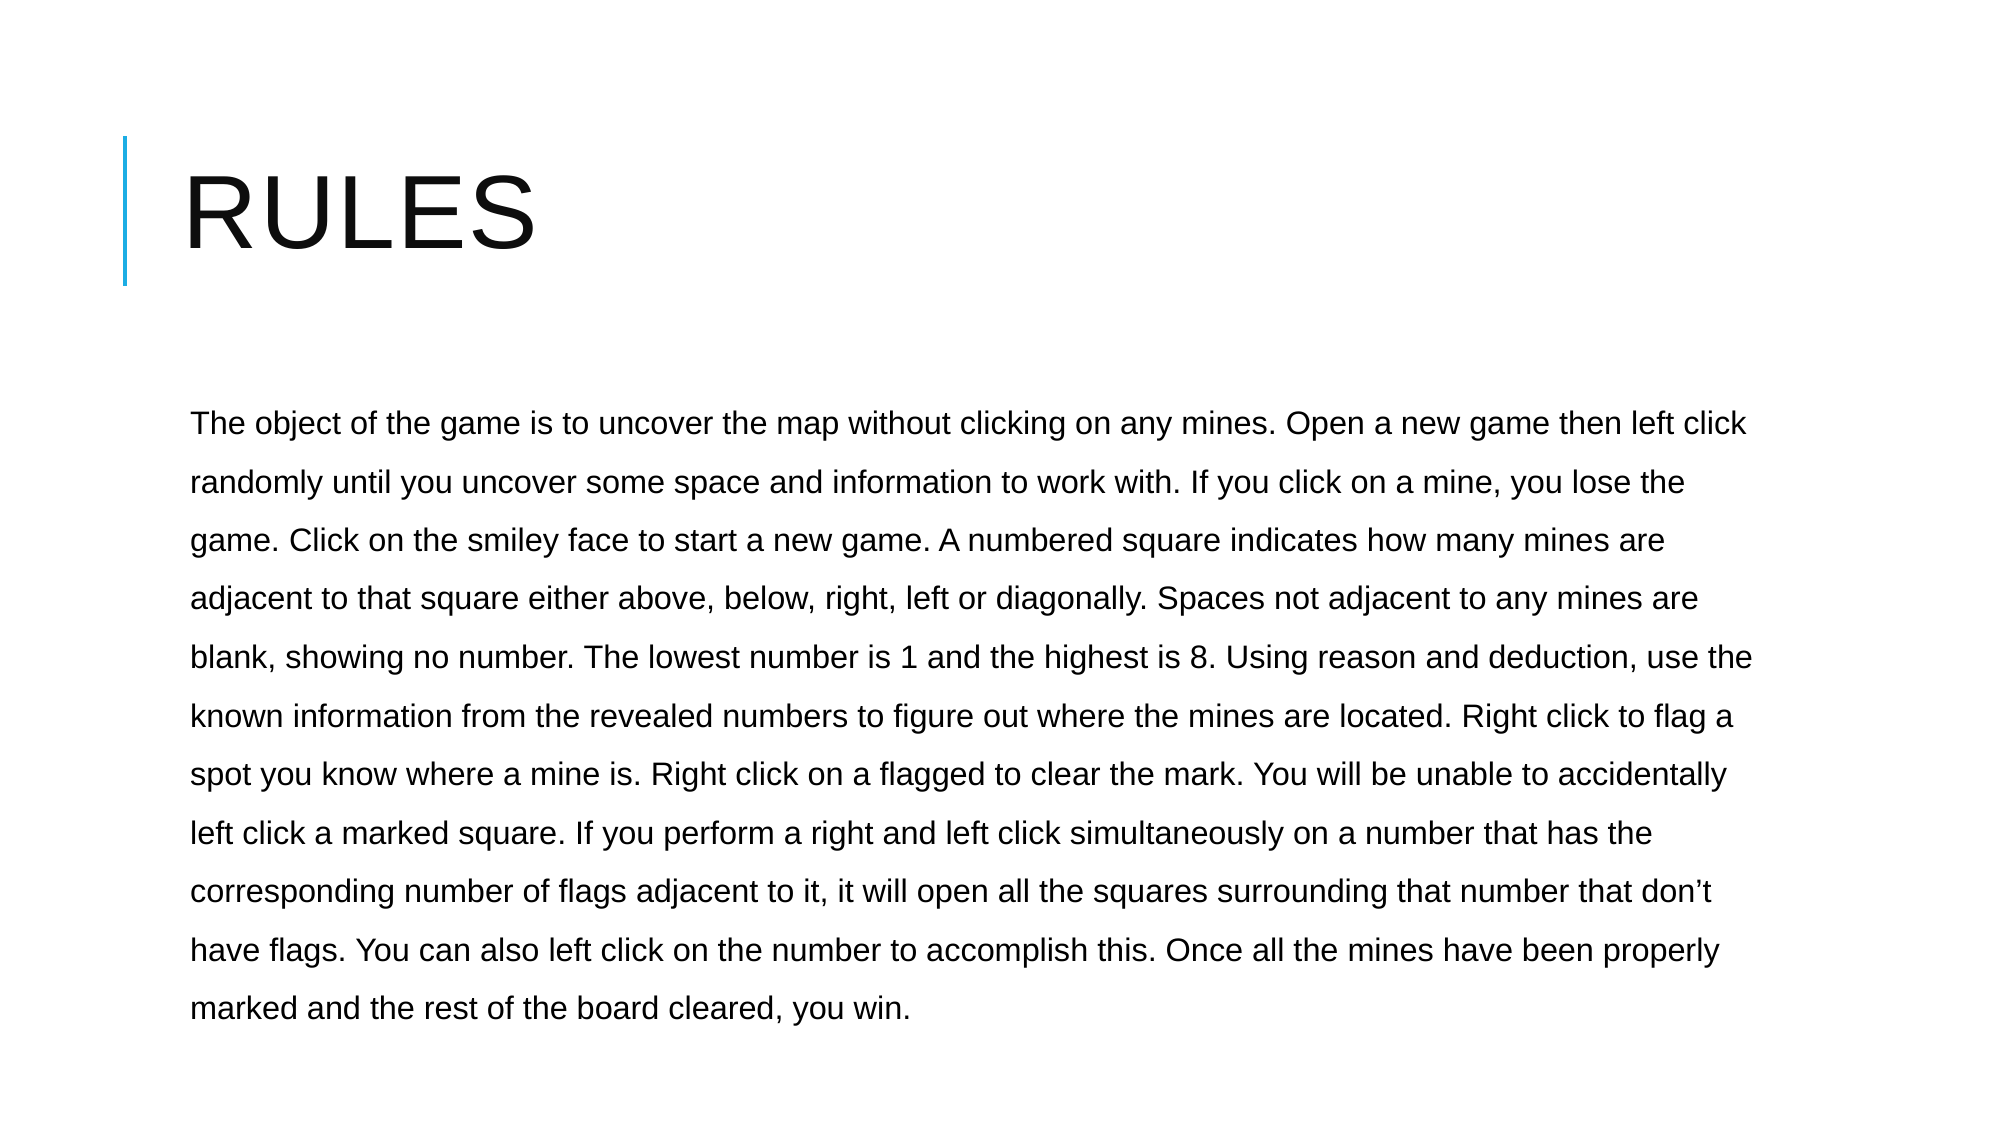

# Rules
The object of the game is to uncover the map without clicking on any mines. Open a new game then left click randomly until you uncover some space and information to work with. If you click on a mine, you lose the game. Click on the smiley face to start a new game. A numbered square indicates how many mines are adjacent to that square either above, below, right, left or diagonally. Spaces not adjacent to any mines are blank, showing no number. The lowest number is 1 and the highest is 8. Using reason and deduction, use the known information from the revealed numbers to figure out where the mines are located. Right click to flag a spot you know where a mine is. Right click on a flagged to clear the mark. You will be unable to accidentally left click a marked square. If you perform a right and left click simultaneously on a number that has the corresponding number of flags adjacent to it, it will open all the squares surrounding that number that don’t have flags. You can also left click on the number to accomplish this. Once all the mines have been properly marked and the rest of the board cleared, you win.